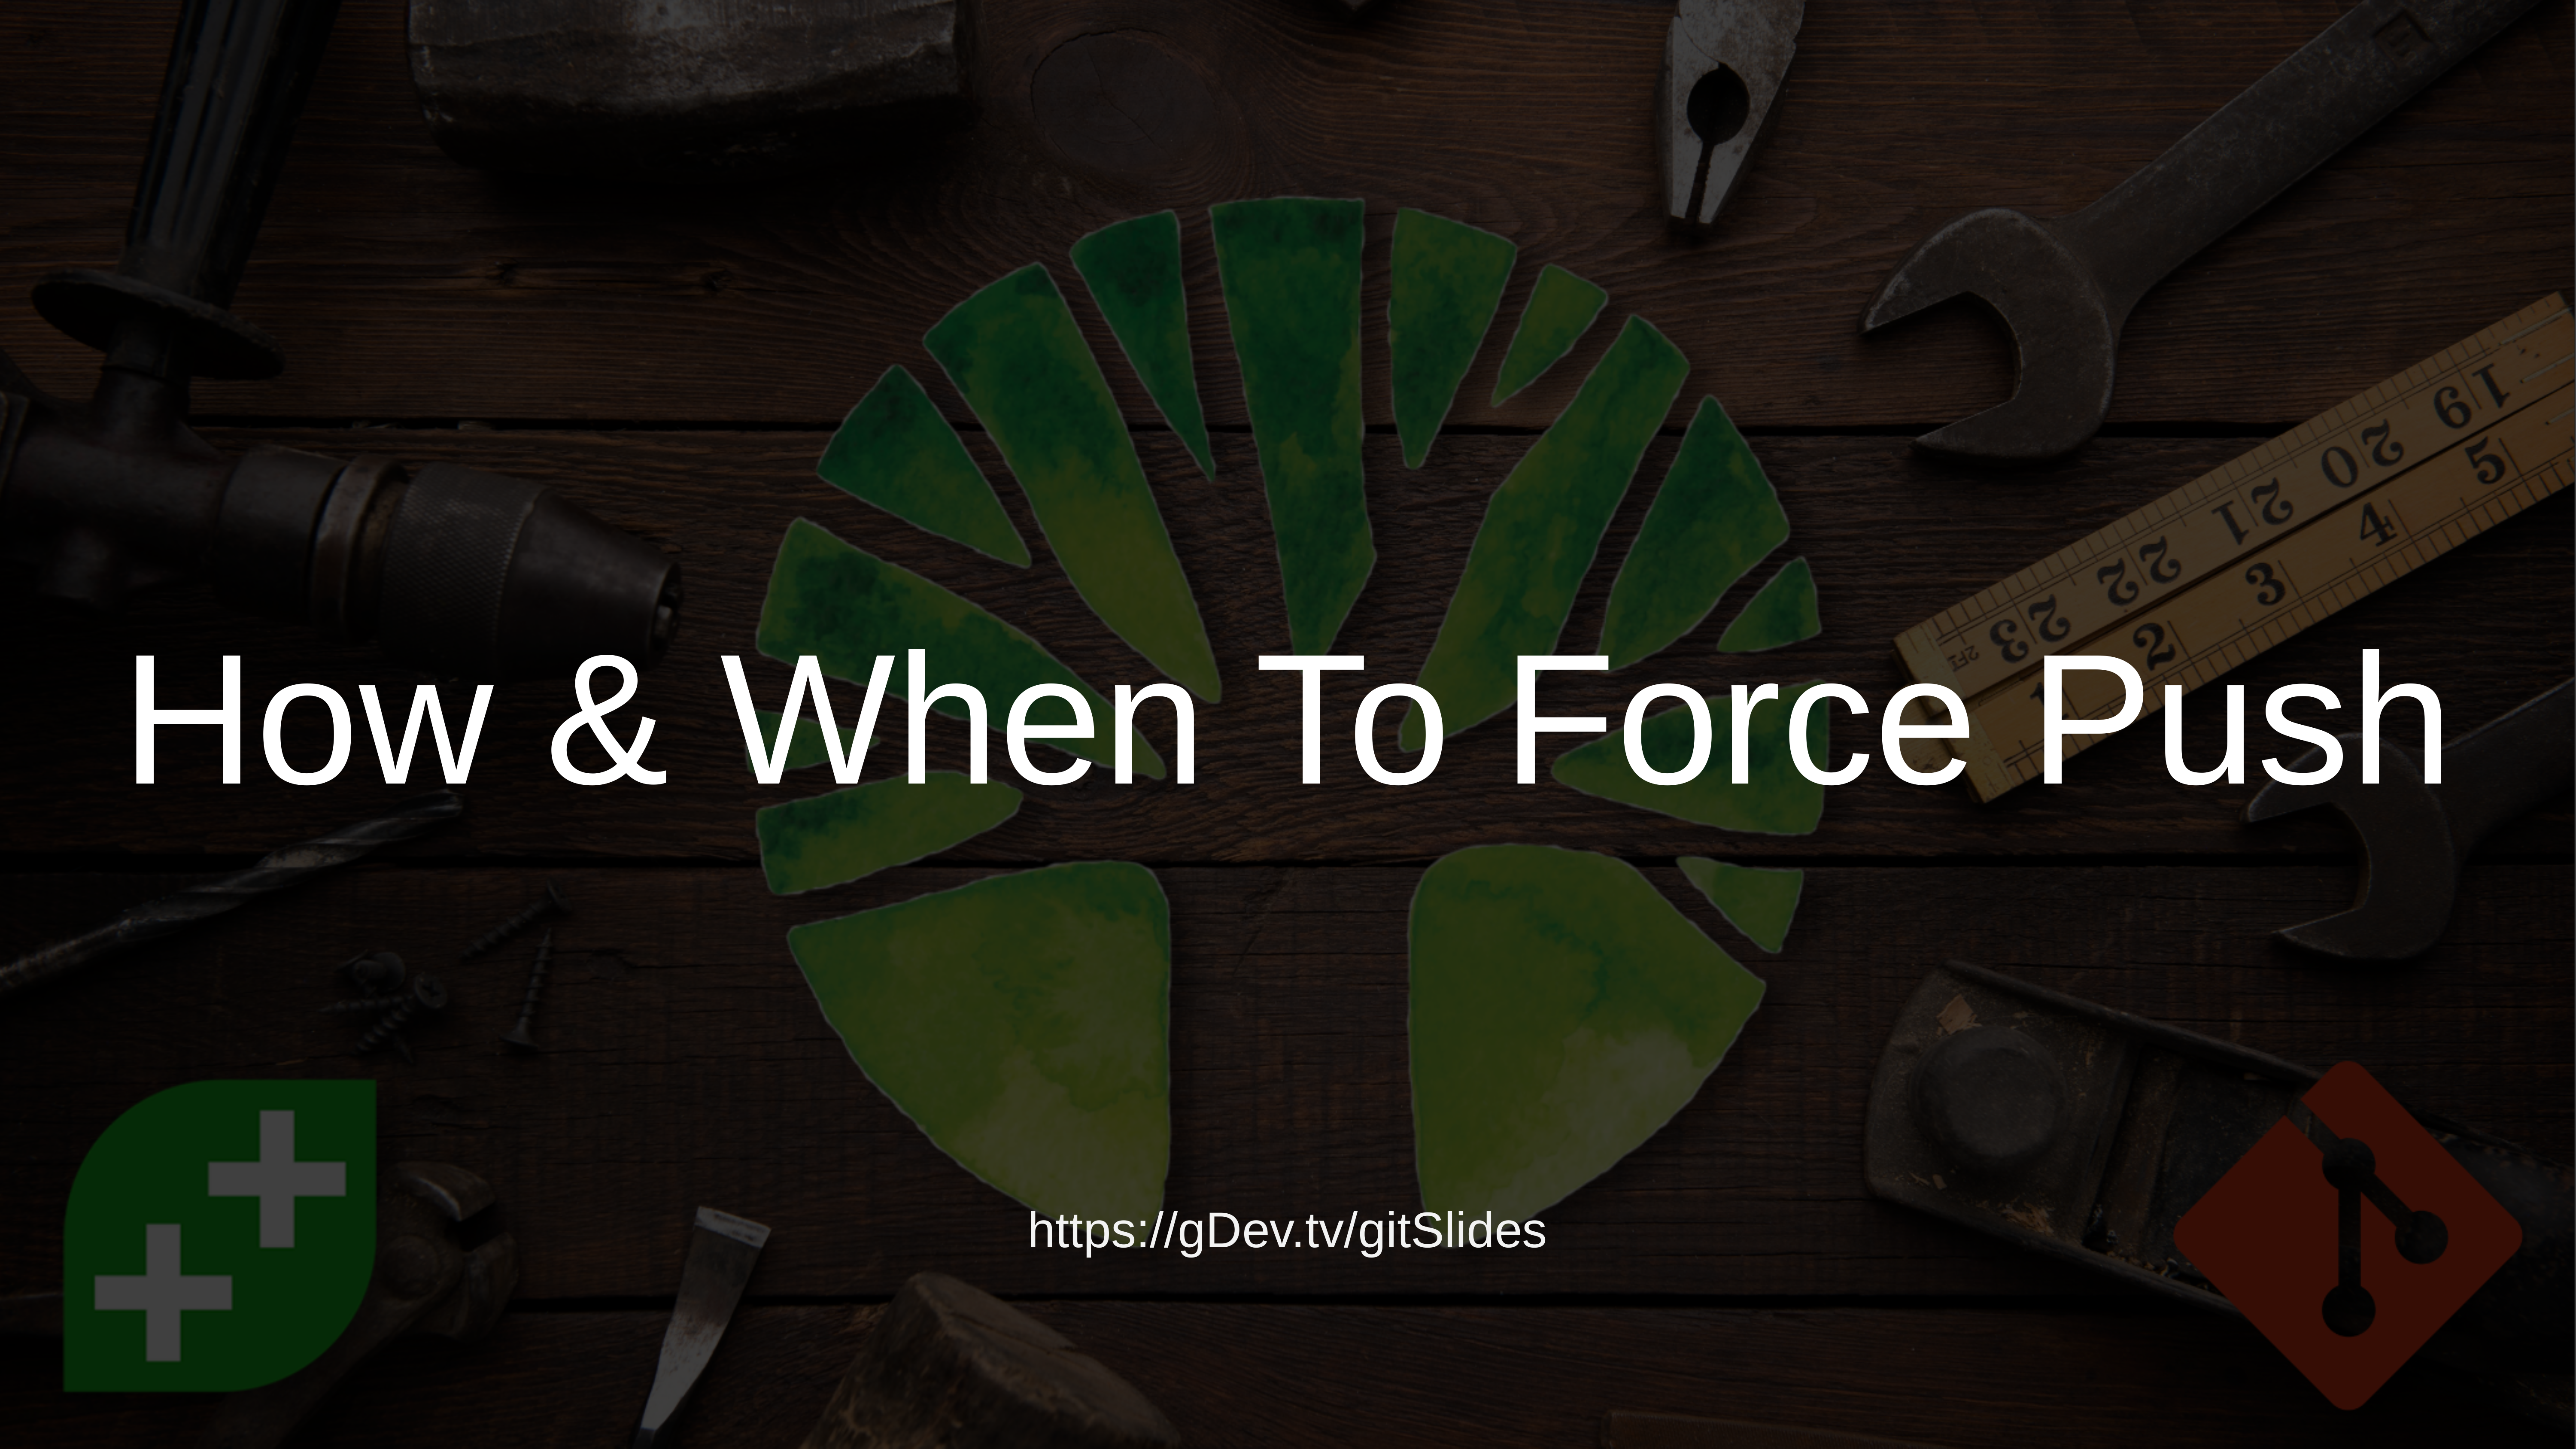

# How & When To Force Push